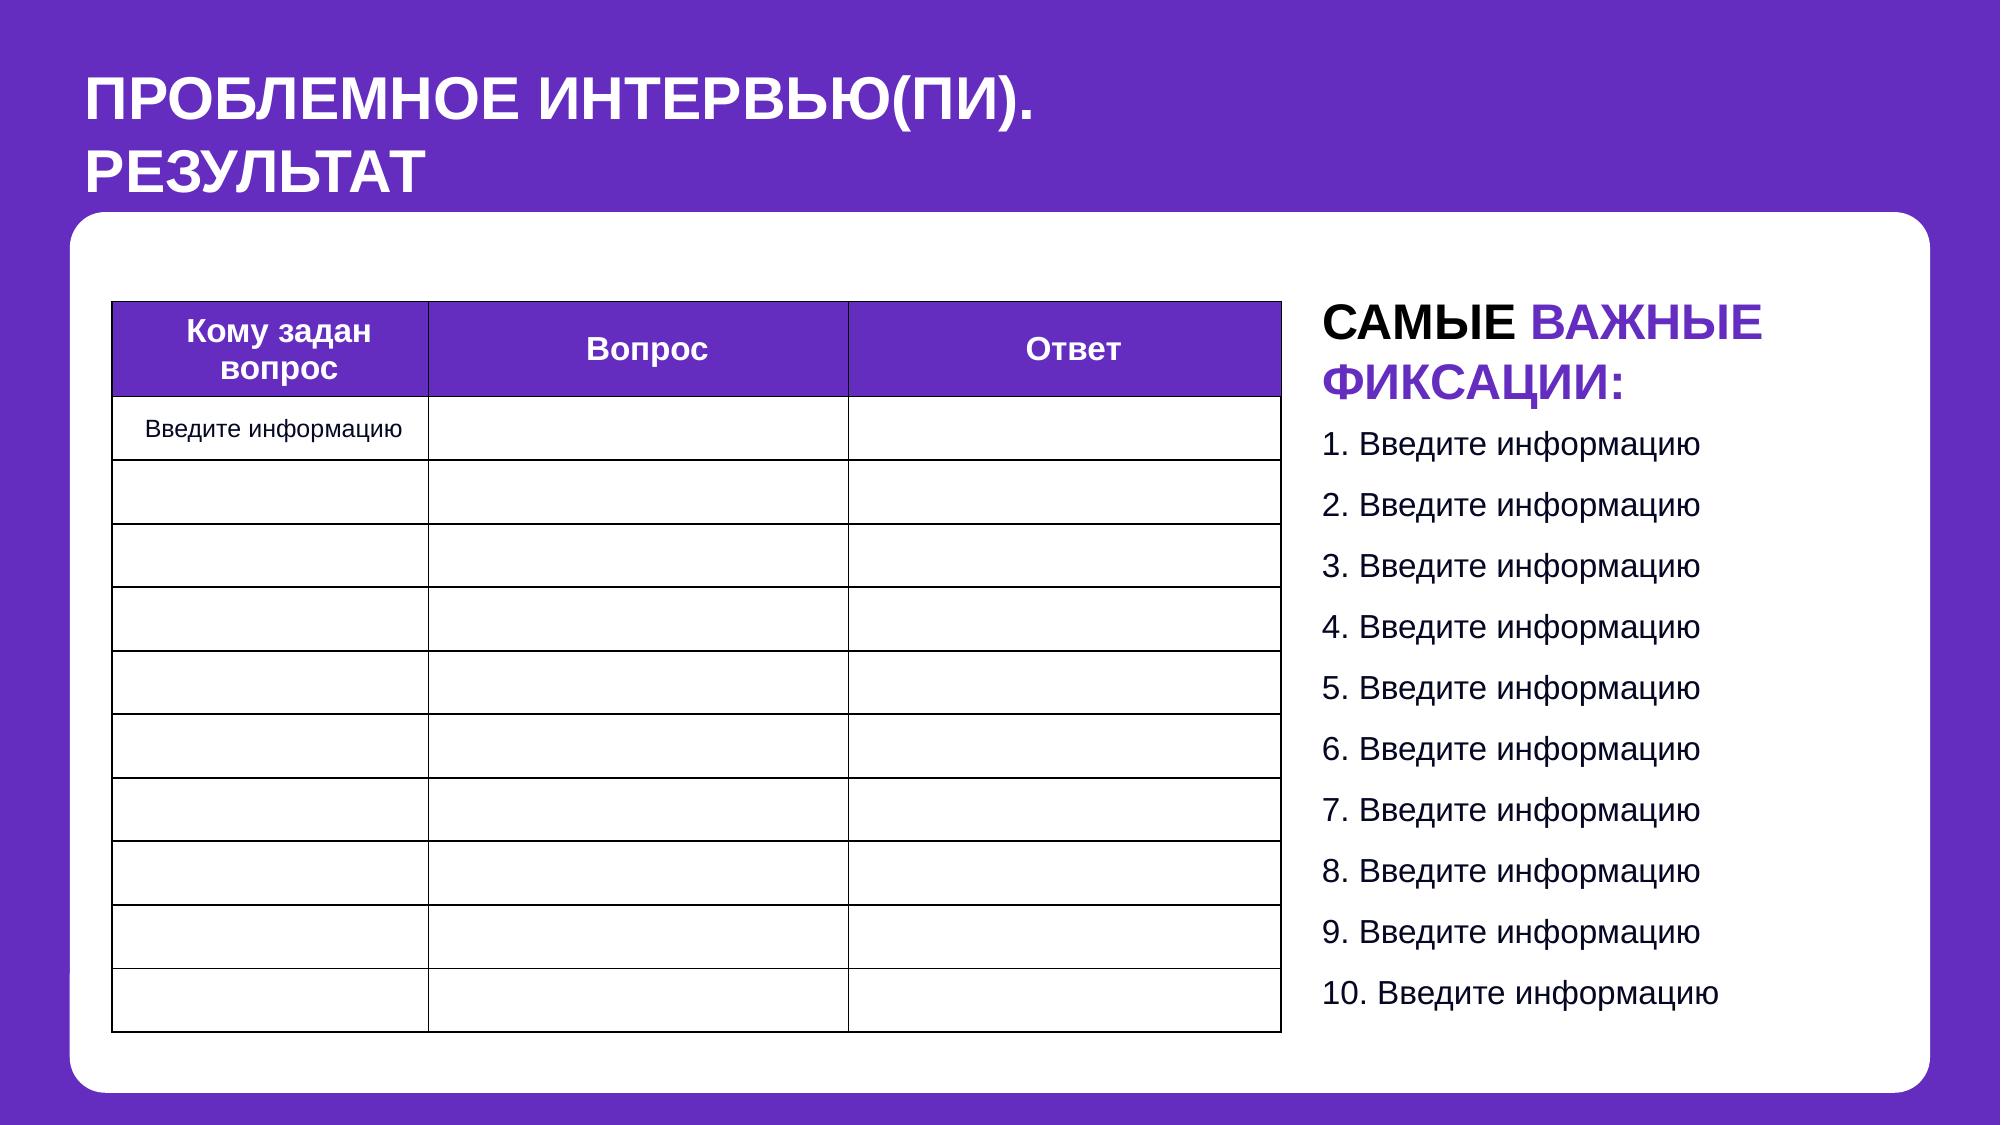

ПРОБЛЕМНОЕ ИНТЕРВЬЮ(ПИ). РЕЗУЛЬТАТ

САМЫЕ ВАЖНЫЕ ФИКСАЦИИ:
| Кому задан вопрос | Вопрос | Ответ |
| --- | --- | --- |
| Введите информацию |  |  |
|  |  |  |
|  |  |  |
|  |  |  |
|  |  |  |
|  |  |  |
|  |  |  |
|  |  |  |
|  |  |  |
|  |  |  |
1. Введите информацию
2. Введите информацию
3. Введите информацию
4. Введите информацию
5. Введите информацию
6. Введите информацию
7. Введите информацию
8. Введите информацию
9. Введите информацию
10. Введите информацию